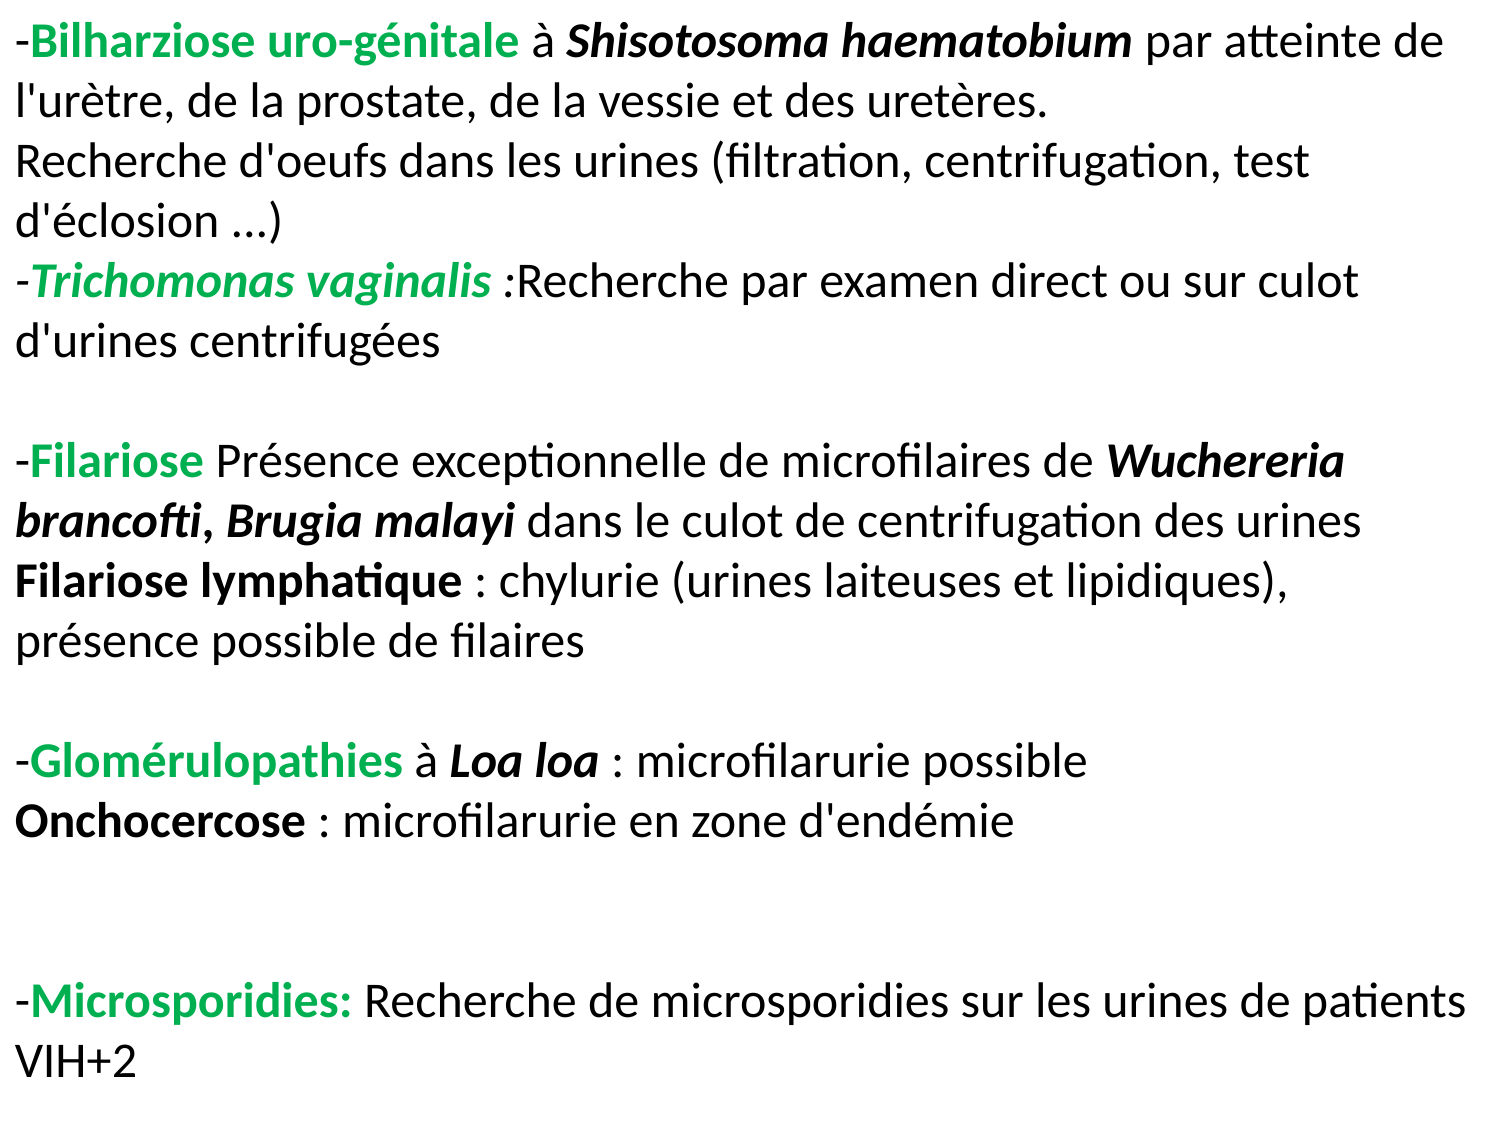

-Bilharziose uro-génitale à Shisotosoma haematobium par atteinte de l'urètre, de la prostate, de la vessie et des uretères.
Recherche d'oeufs dans les urines (filtration, centrifugation, test d'éclosion ...)
-Trichomonas vaginalis :Recherche par examen direct ou sur culot d'urines centrifugées

-Filariose Présence exceptionnelle de microfilaires de Wuchereria brancofti, Brugia malayi dans le culot de centrifugation des urines
Filariose lymphatique : chylurie (urines laiteuses et lipidiques), présence possible de filaires
-Glomérulopathies à Loa loa : microfilarurie possible
Onchocercose : microfilarurie en zone d'endémie

-Microsporidies: Recherche de microsporidies sur les urines de patients VIH+2